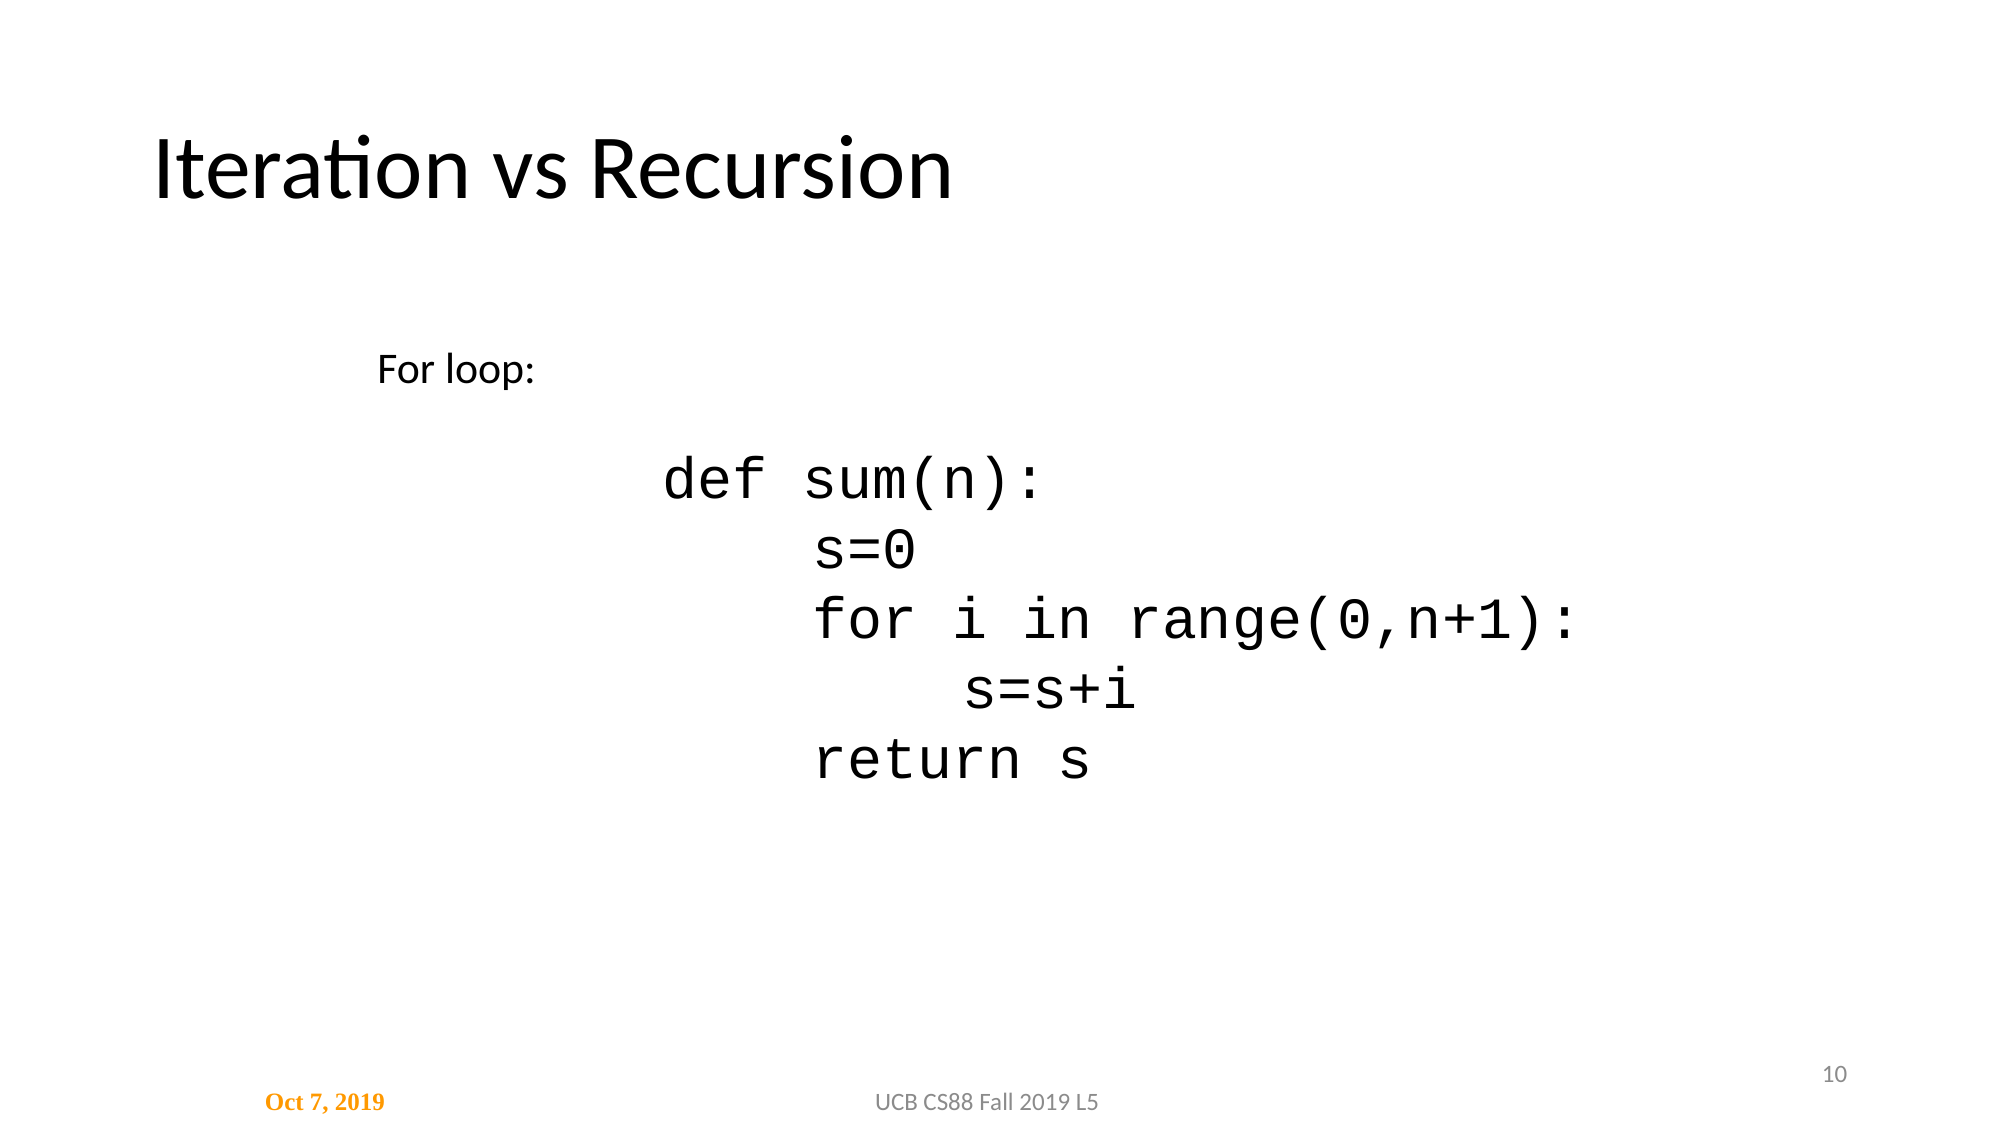

# Iteration vs Recursion
For loop:
def sum(n):
	s=0
	for i in range(0,n+1):
		s=s+i
	return s
10
Oct 7, 2019
UCB CS88 Fall 2019 L5